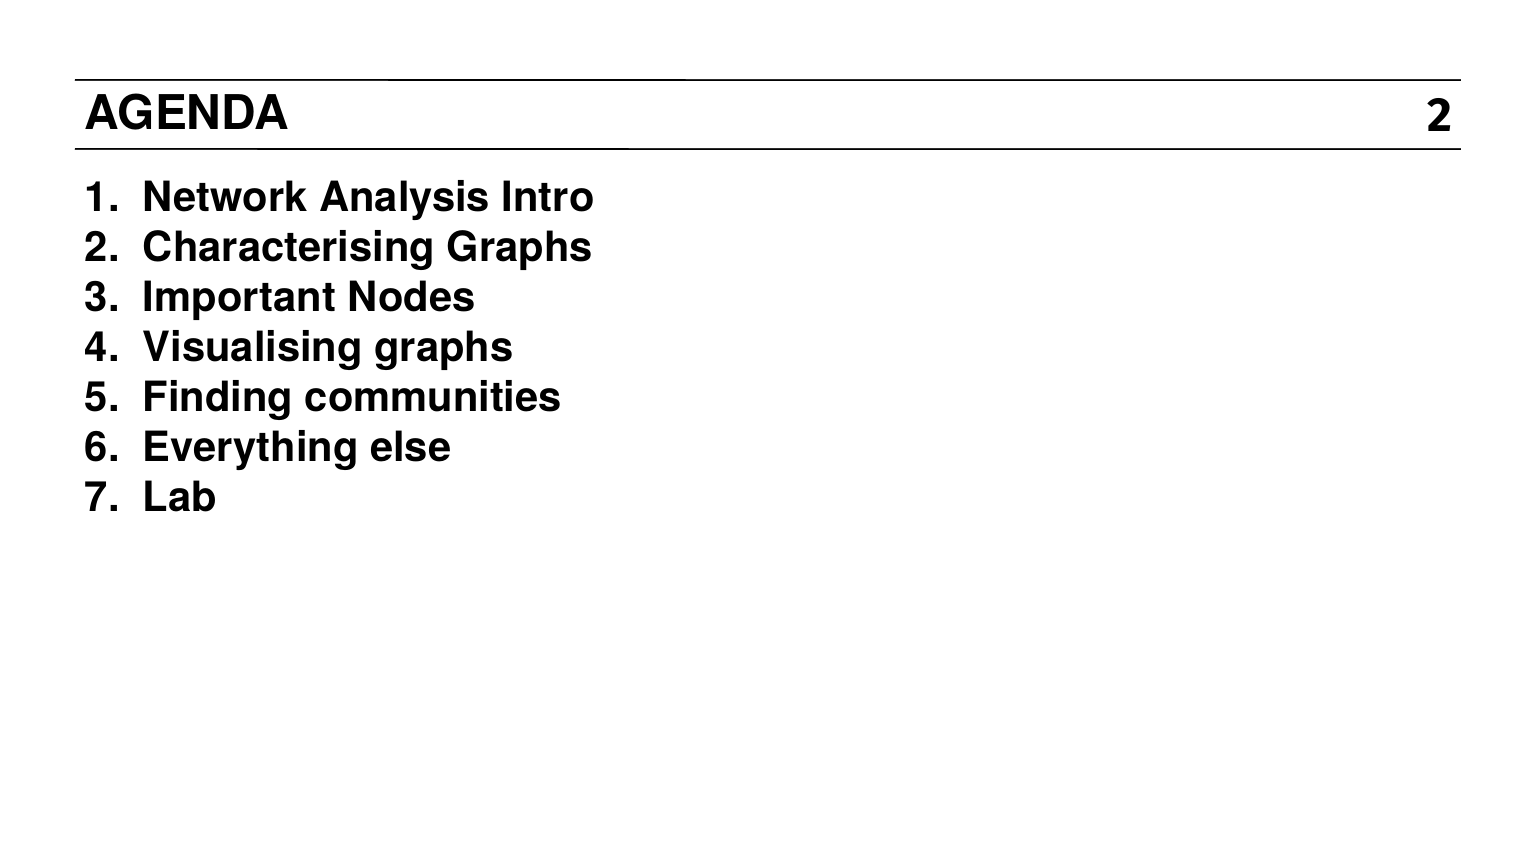

# AGENDA
2

Network Analysis Intro
Characterising Graphs
Important Nodes
Visualising graphs
Finding communities
Everything else
Lab